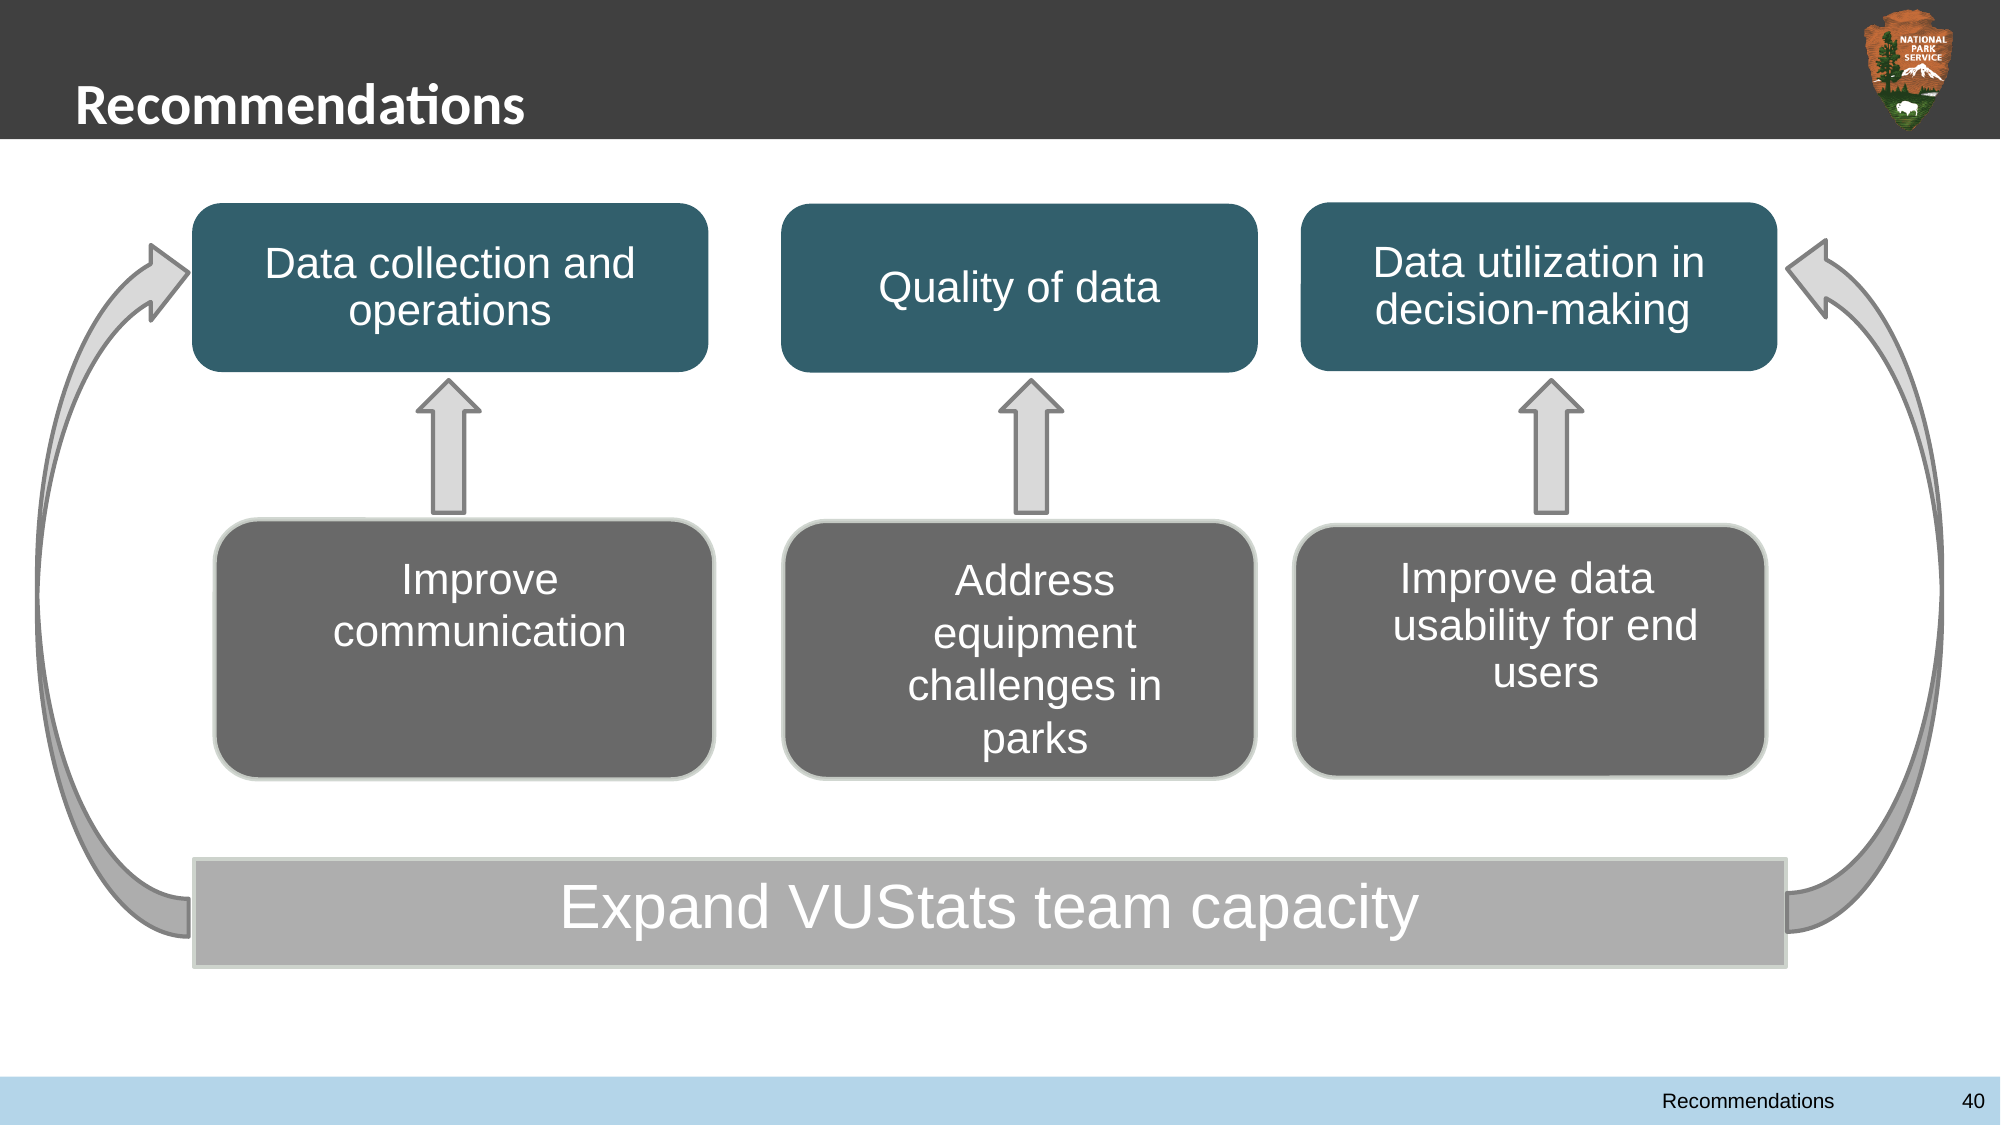

# Recommendations
Data collection and operations
Improve communication
Quality of data
Address equipment challenges in parks
Data utilization in decision-making
Improve data usability for end users

Expand VUStats team capacity
Recommendations 	40